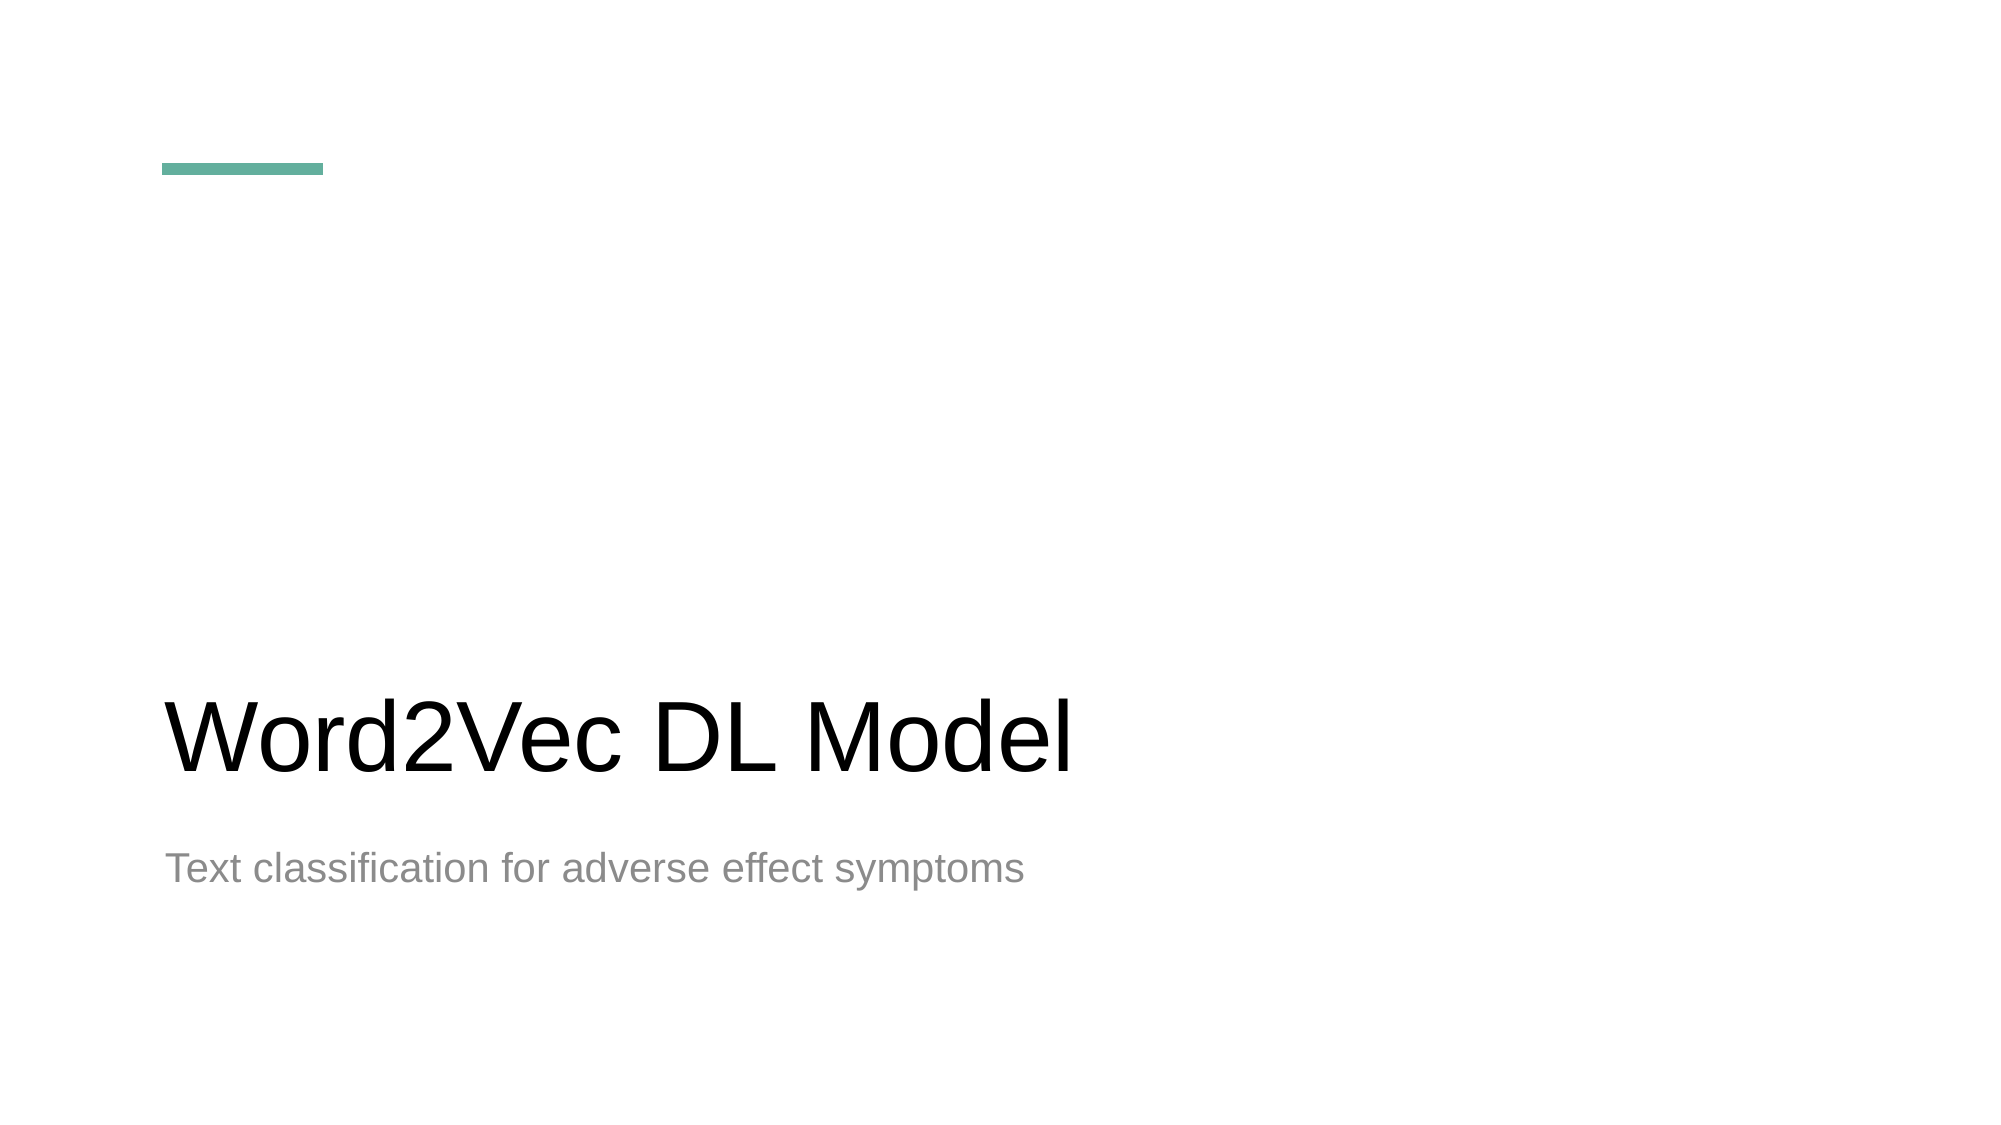

# Word2Vec DL Model
Text classification for adverse effect symptoms